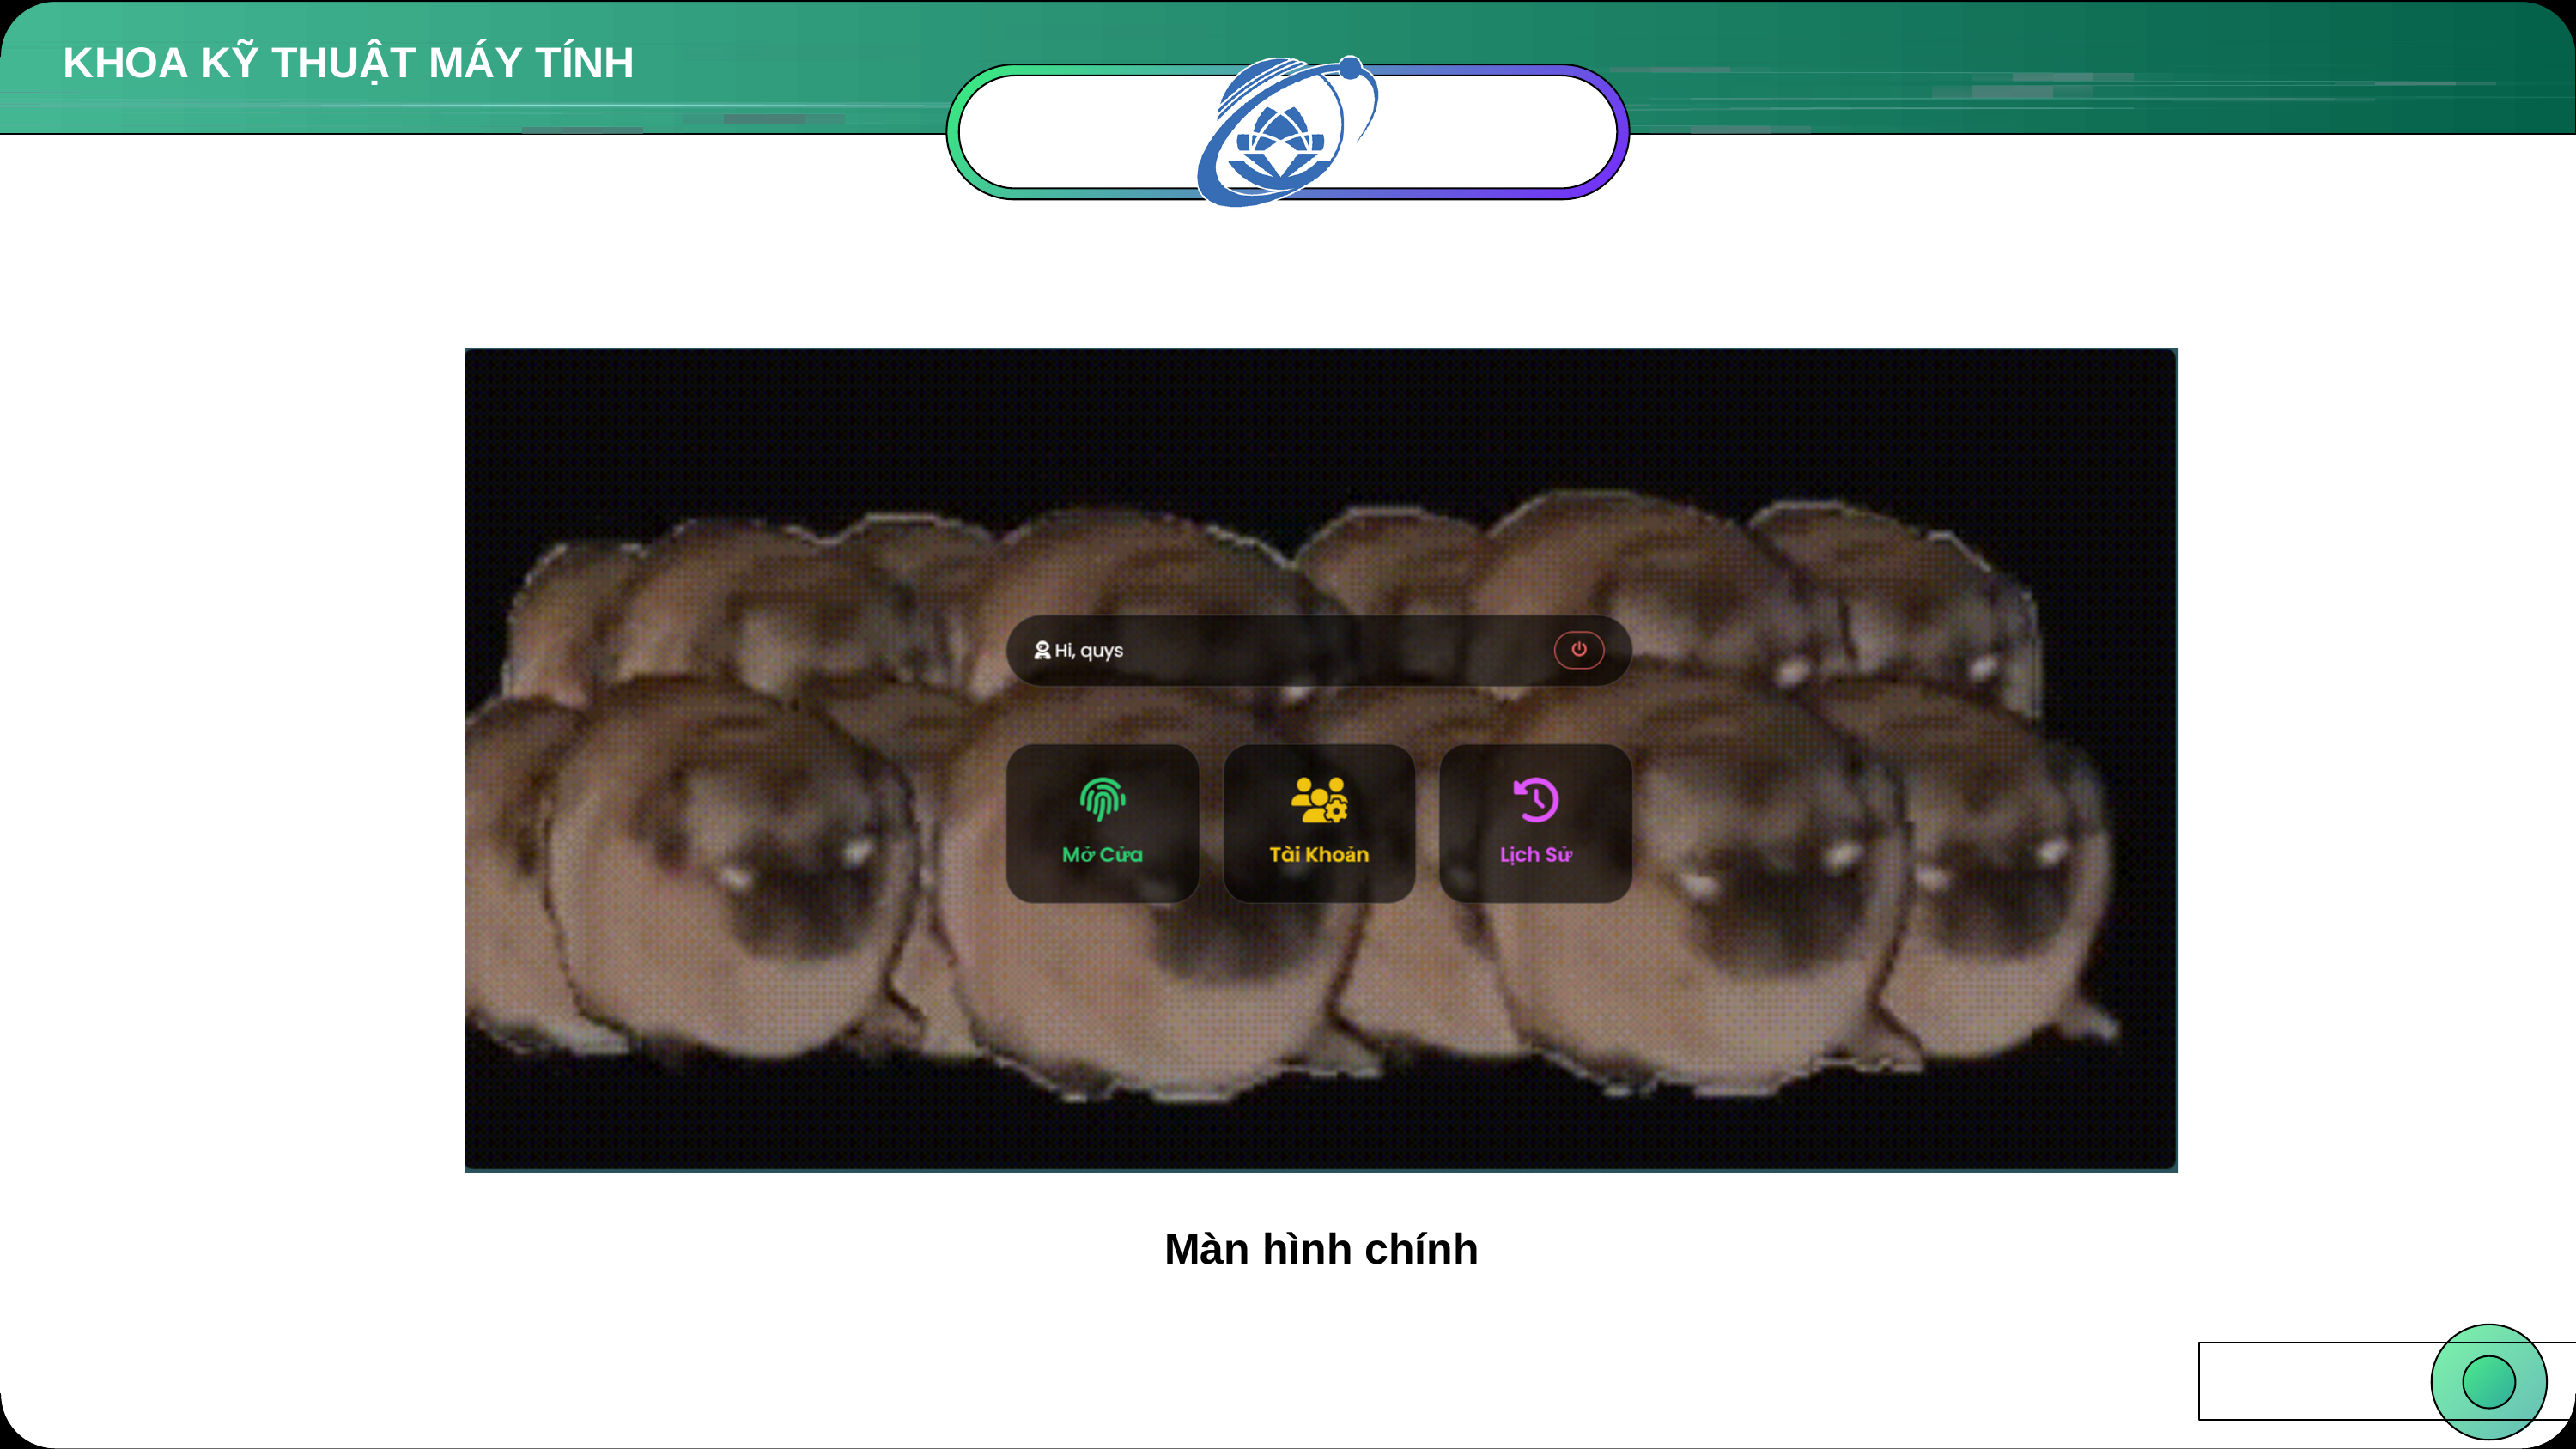

www.9slide.vn

KHOA KỸ THUẬT MÁY TÍNH

Màn hình chính

‹#›